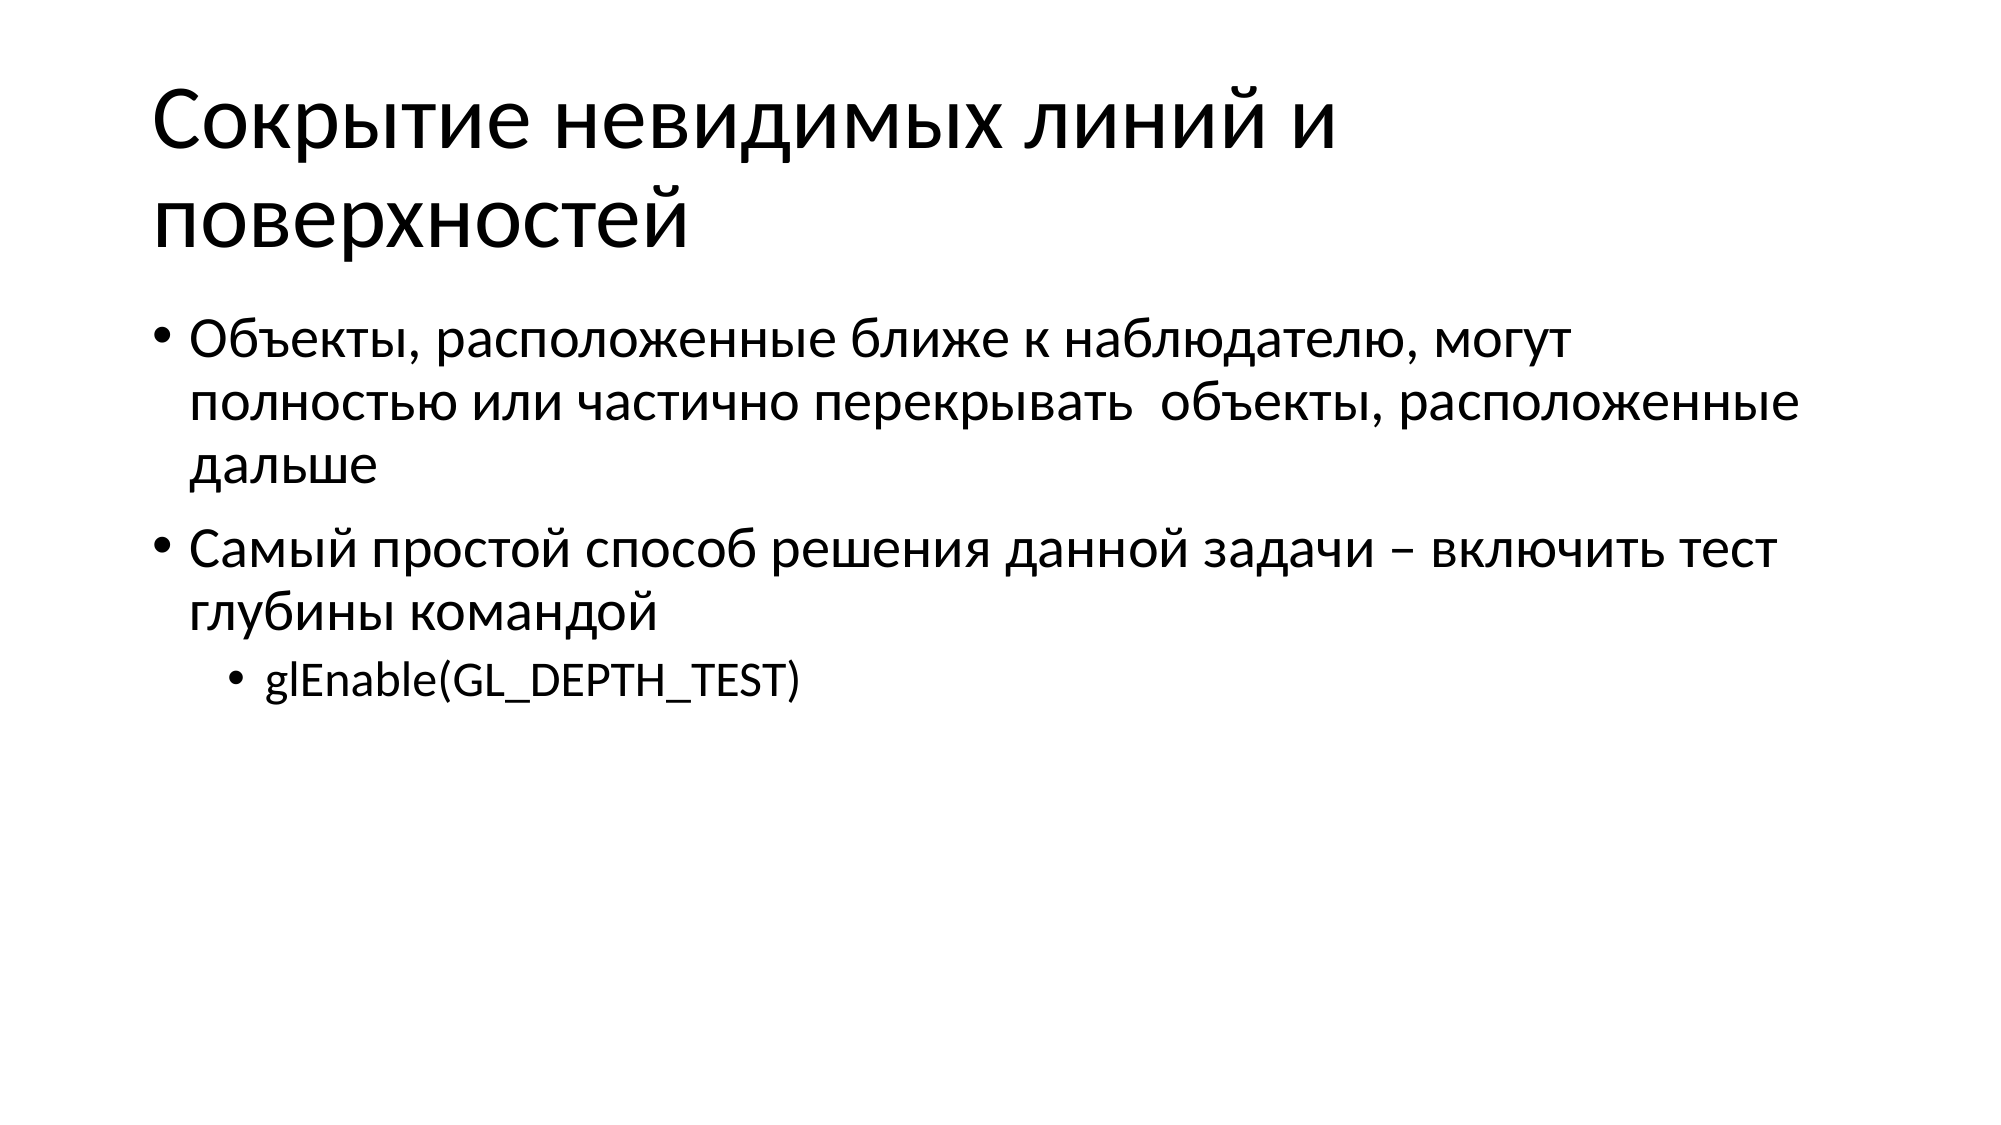

# Сокрытие невидимых линий и поверхностей
Объекты, расположенные ближе к наблюдателю, могут полностью или частично перекрывать  объекты, расположенные дальше
Самый простой способ решения данной задачи – включить тест глубины командой
glEnable(GL_DEPTH_TEST)